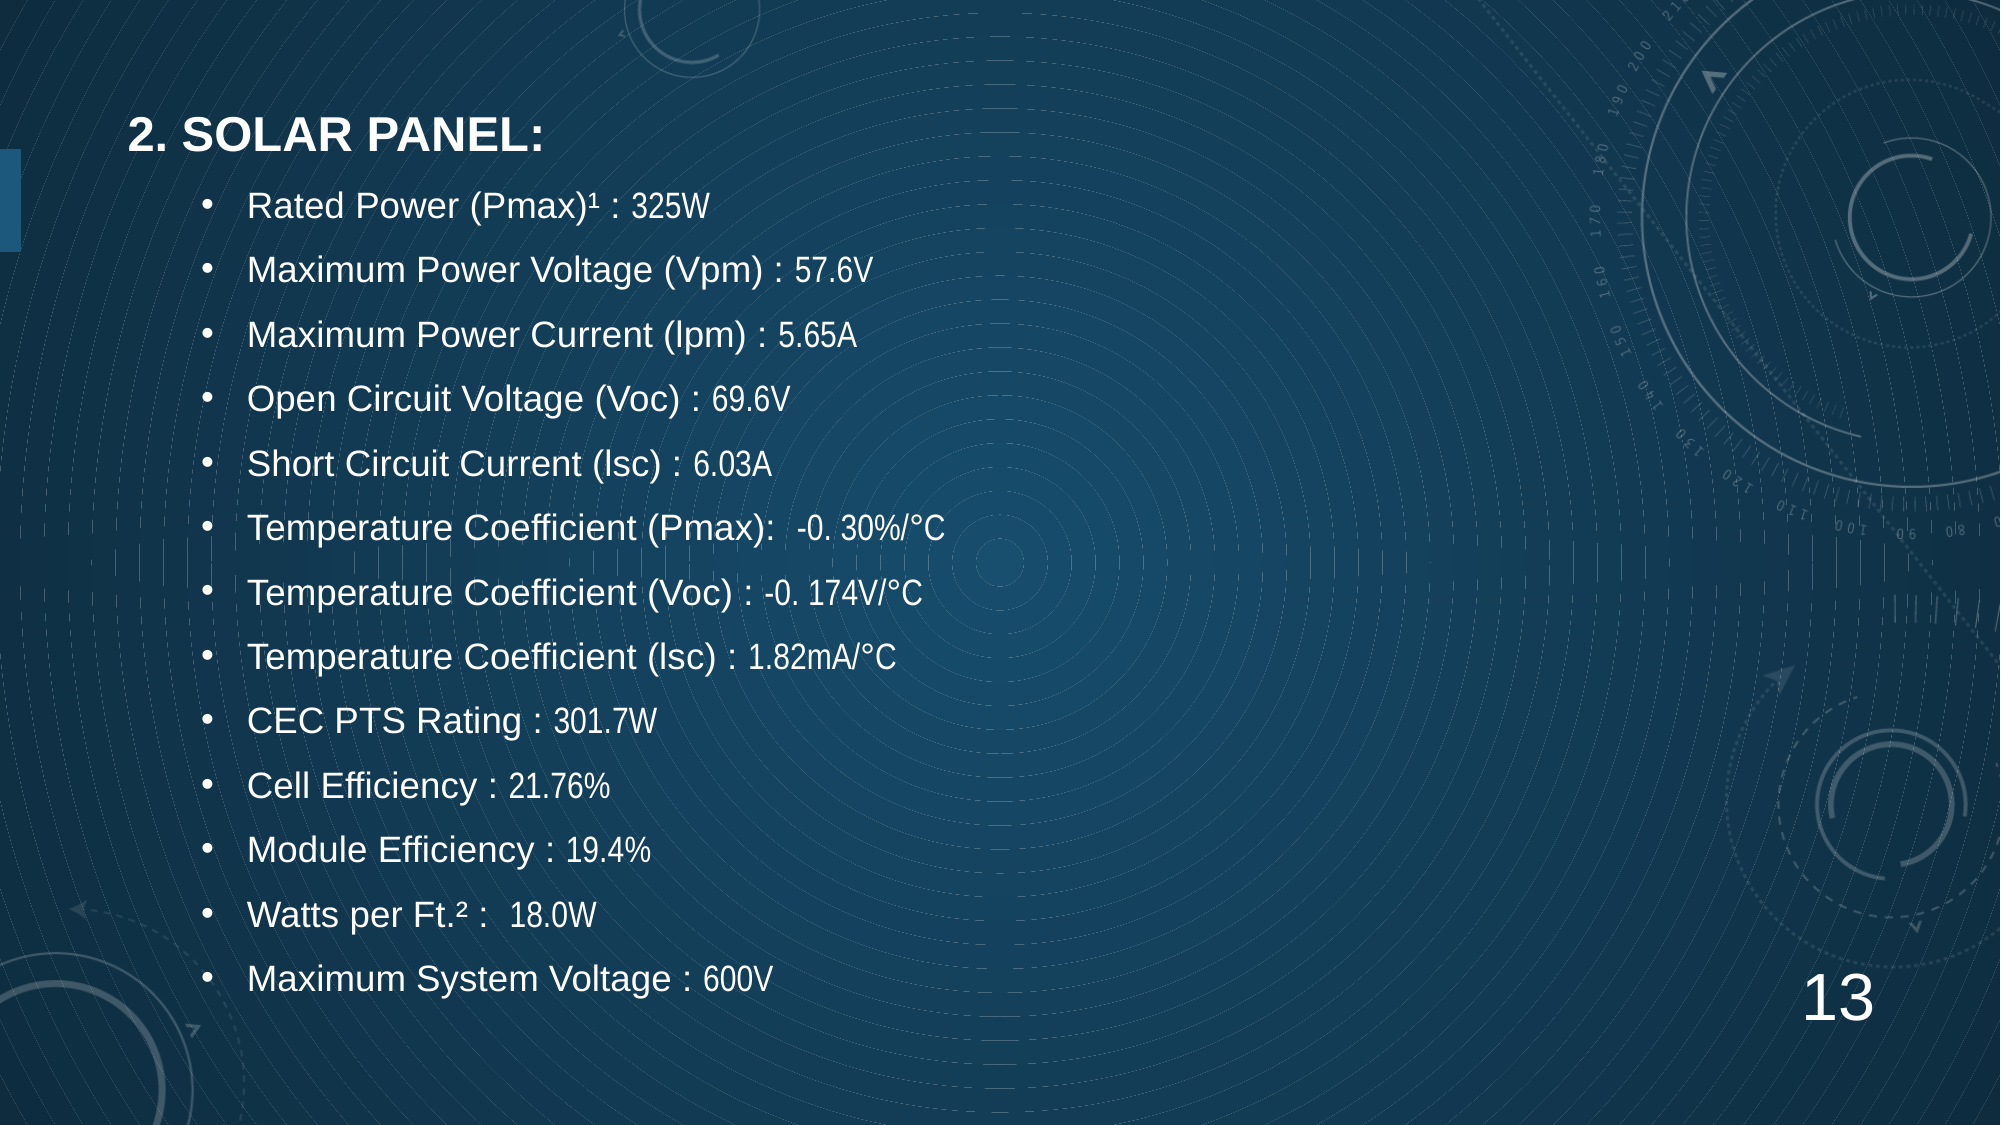

2. SOLAR PANEL:
Rated Power (Pmax)¹ : 325W
Maximum Power Voltage (Vpm) : 57.6V
Maximum Power Current (lpm) : 5.65A
Open Circuit Voltage (Voc) : 69.6V
Short Circuit Current (lsc) : 6.03A
Temperature Coefficient (Pmax):  -0. 30%/°C
Temperature Coefficient (Voc) : -0. 174V/°C
Temperature Coefficient (lsc) : 1.82mA/°C
CEC PTS Rating : 301.7W
Cell Efficiency : 21.76%
Module Efficiency : 19.4%
Watts per Ft.² :  18.0W
Maximum System Voltage : 600V
13